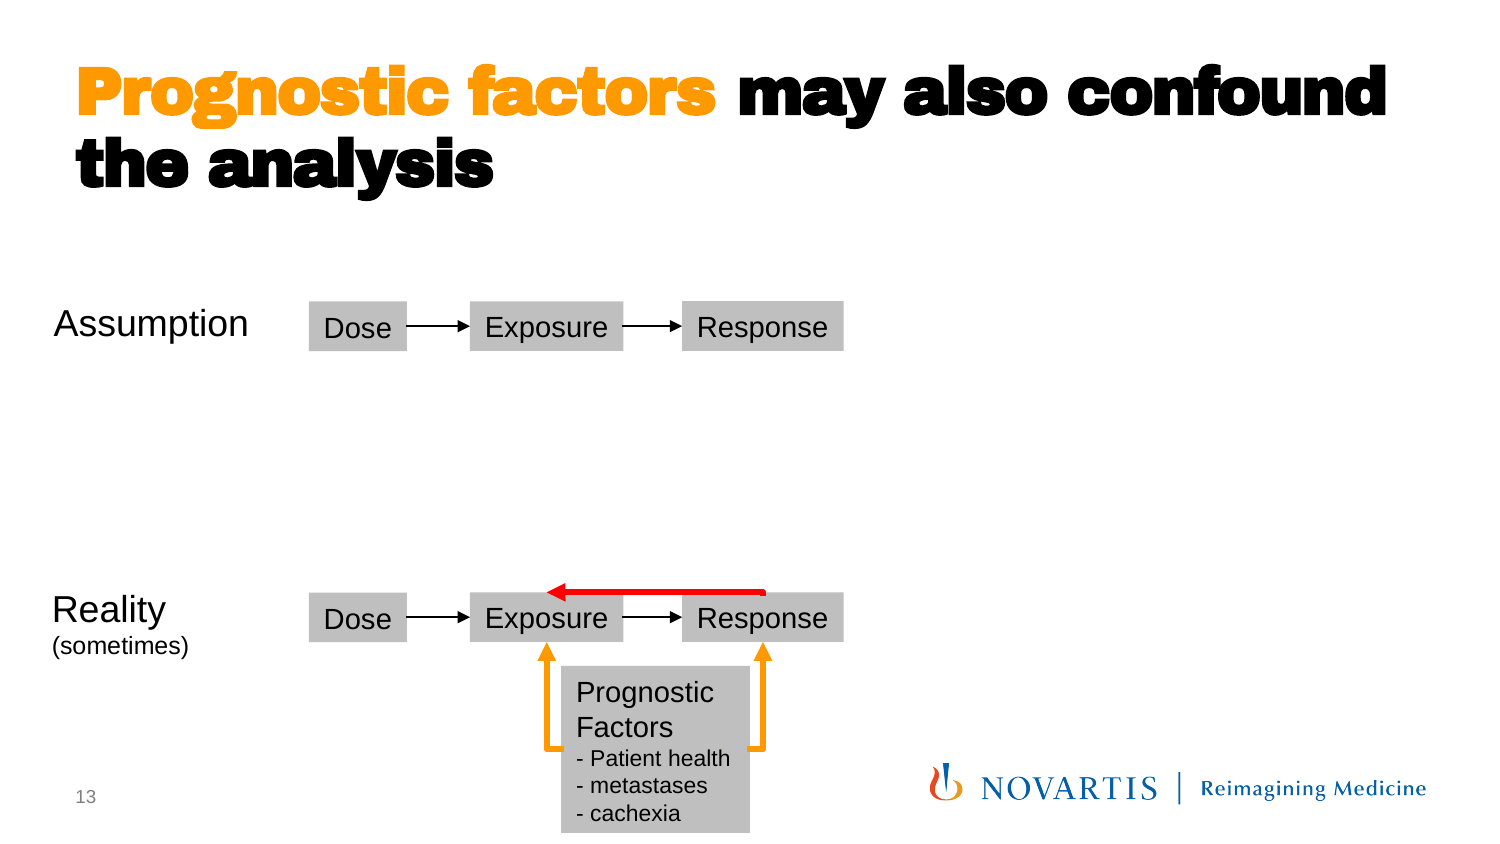

# Prognostic factors may also confound the analysis
Assumption
Response
Exposure
Dose
Reality
(sometimes)
Response
Exposure
Dose
Prognostic
Factors
- Patient health
- metastases
- cachexia
13